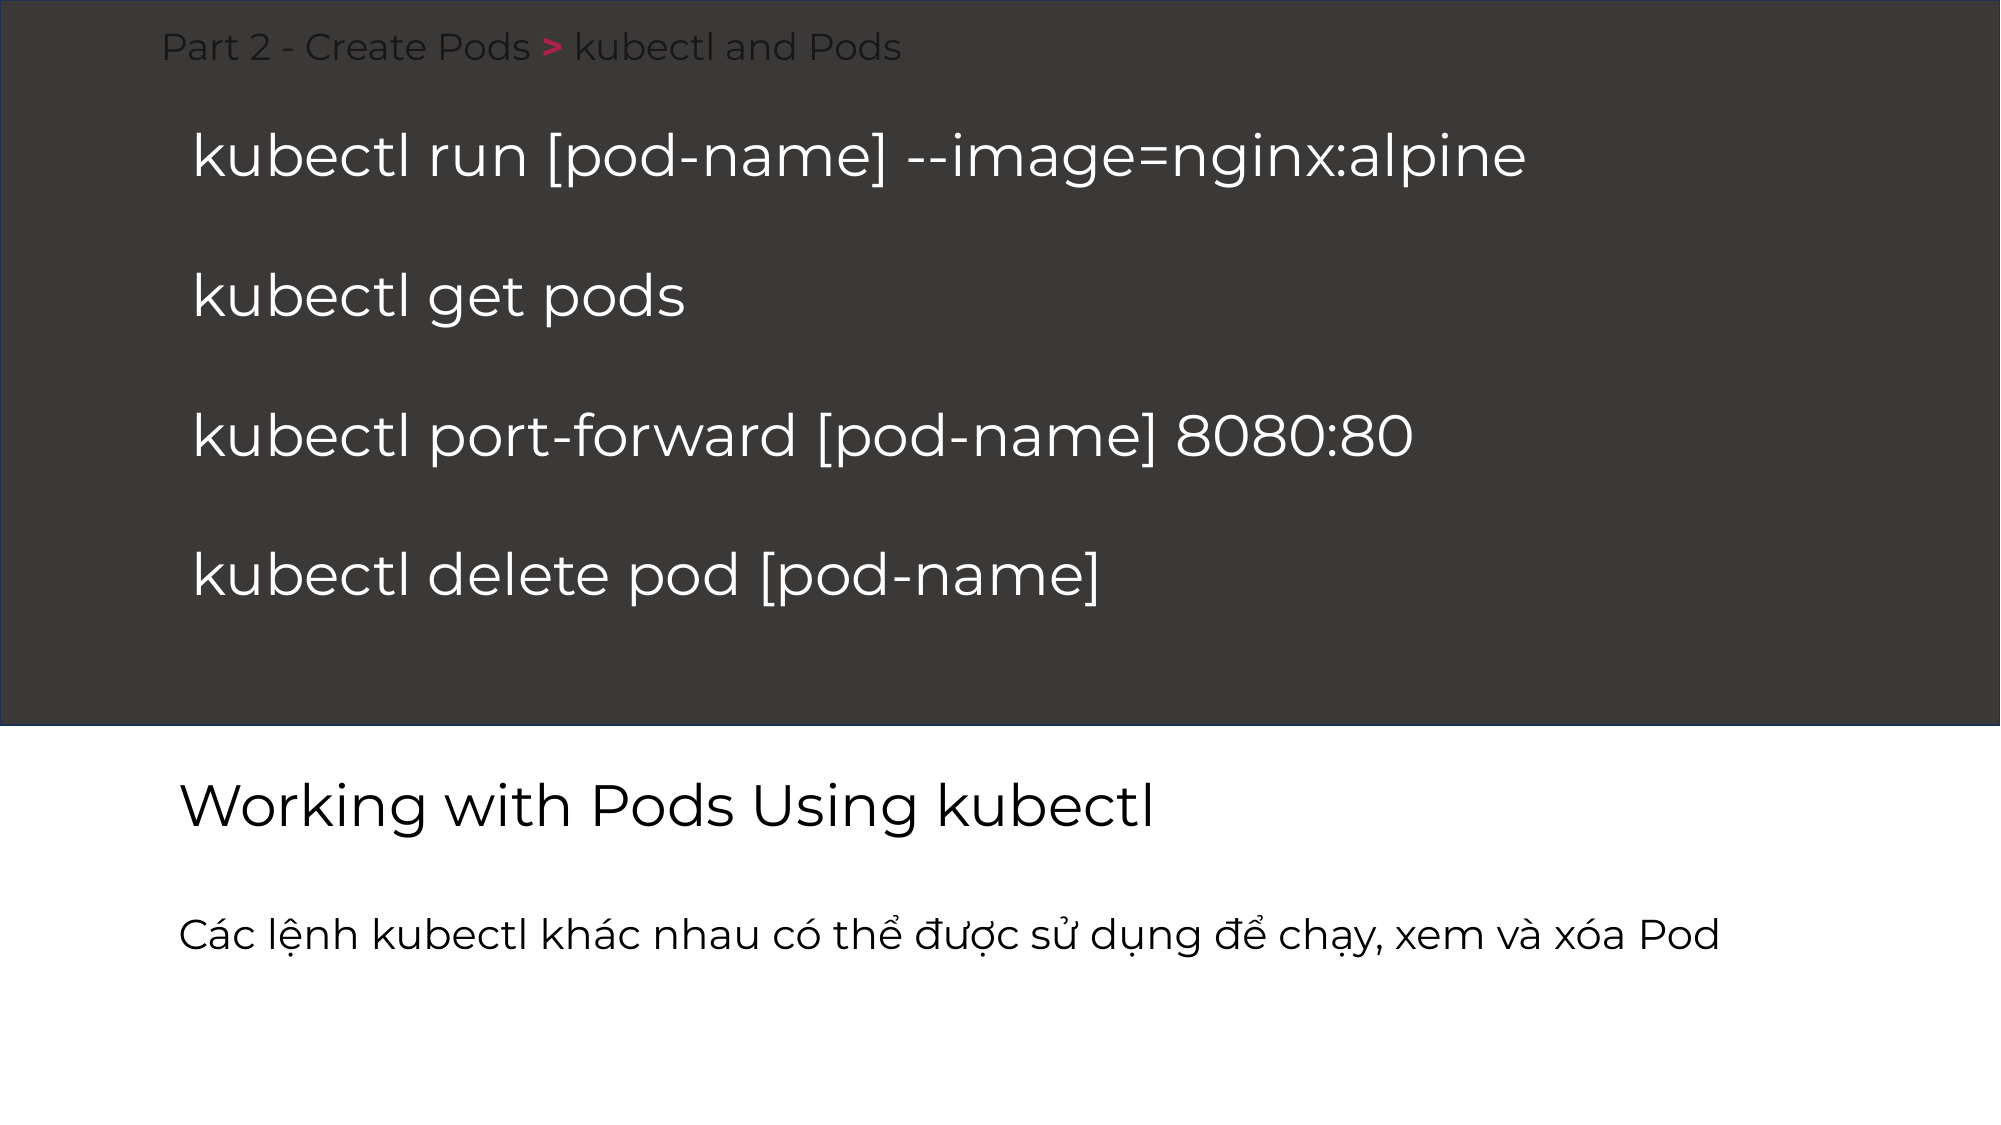

kubectl run [pod-name] --image=nginx:alpine

kubectl get pods

kubectl port-forward [pod-name] 8080:80

kubectl delete pod [pod-name]
Part 2 - Create Pods > kubectl and Pods
Working with Pods Using kubectl

Các lệnh kubectl khác nhau có thể được sử dụng để chạy, xem và xóa Pod